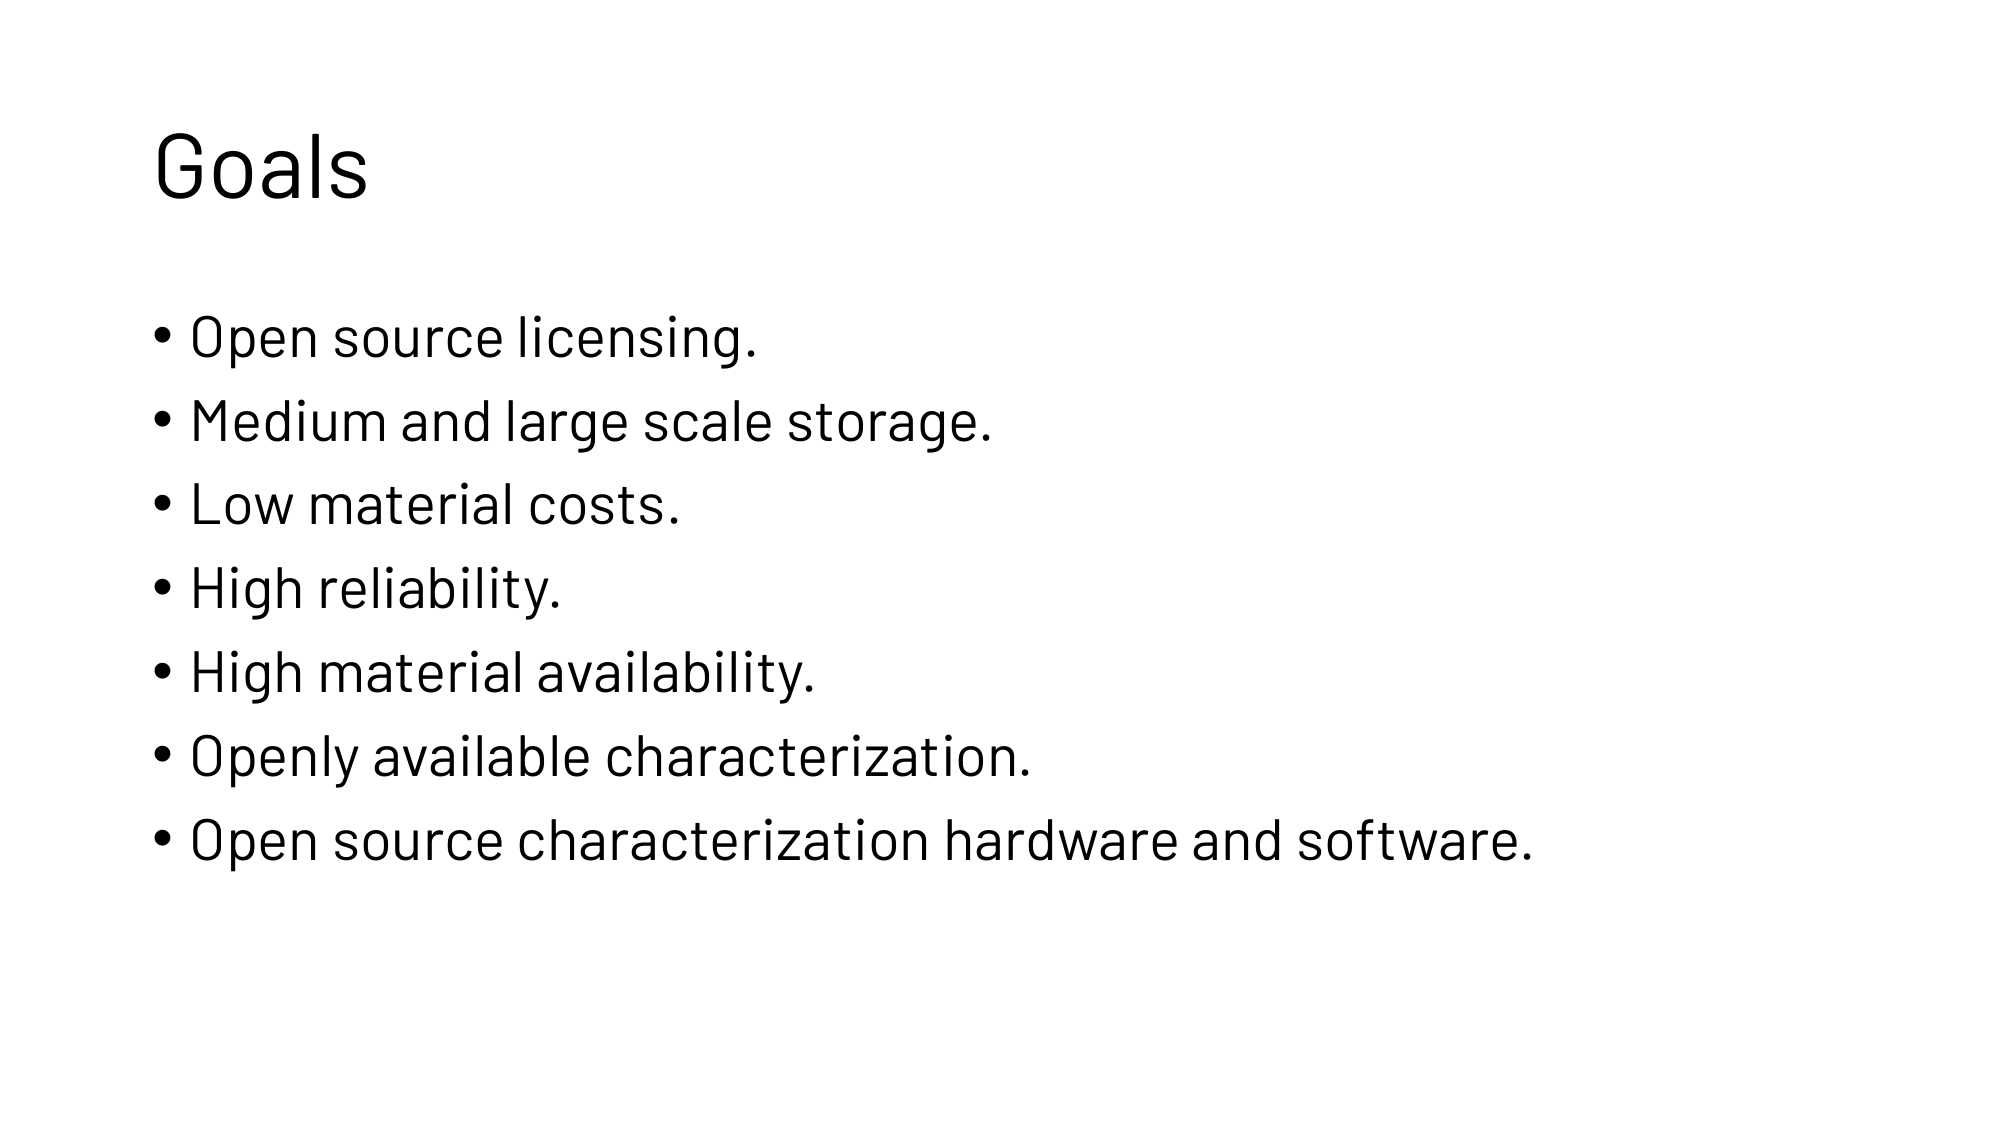

# Goals
Open source licensing.
Medium and large scale storage.
Low material costs.
High reliability.
High material availability.
Openly available characterization.
Open source characterization hardware and software.